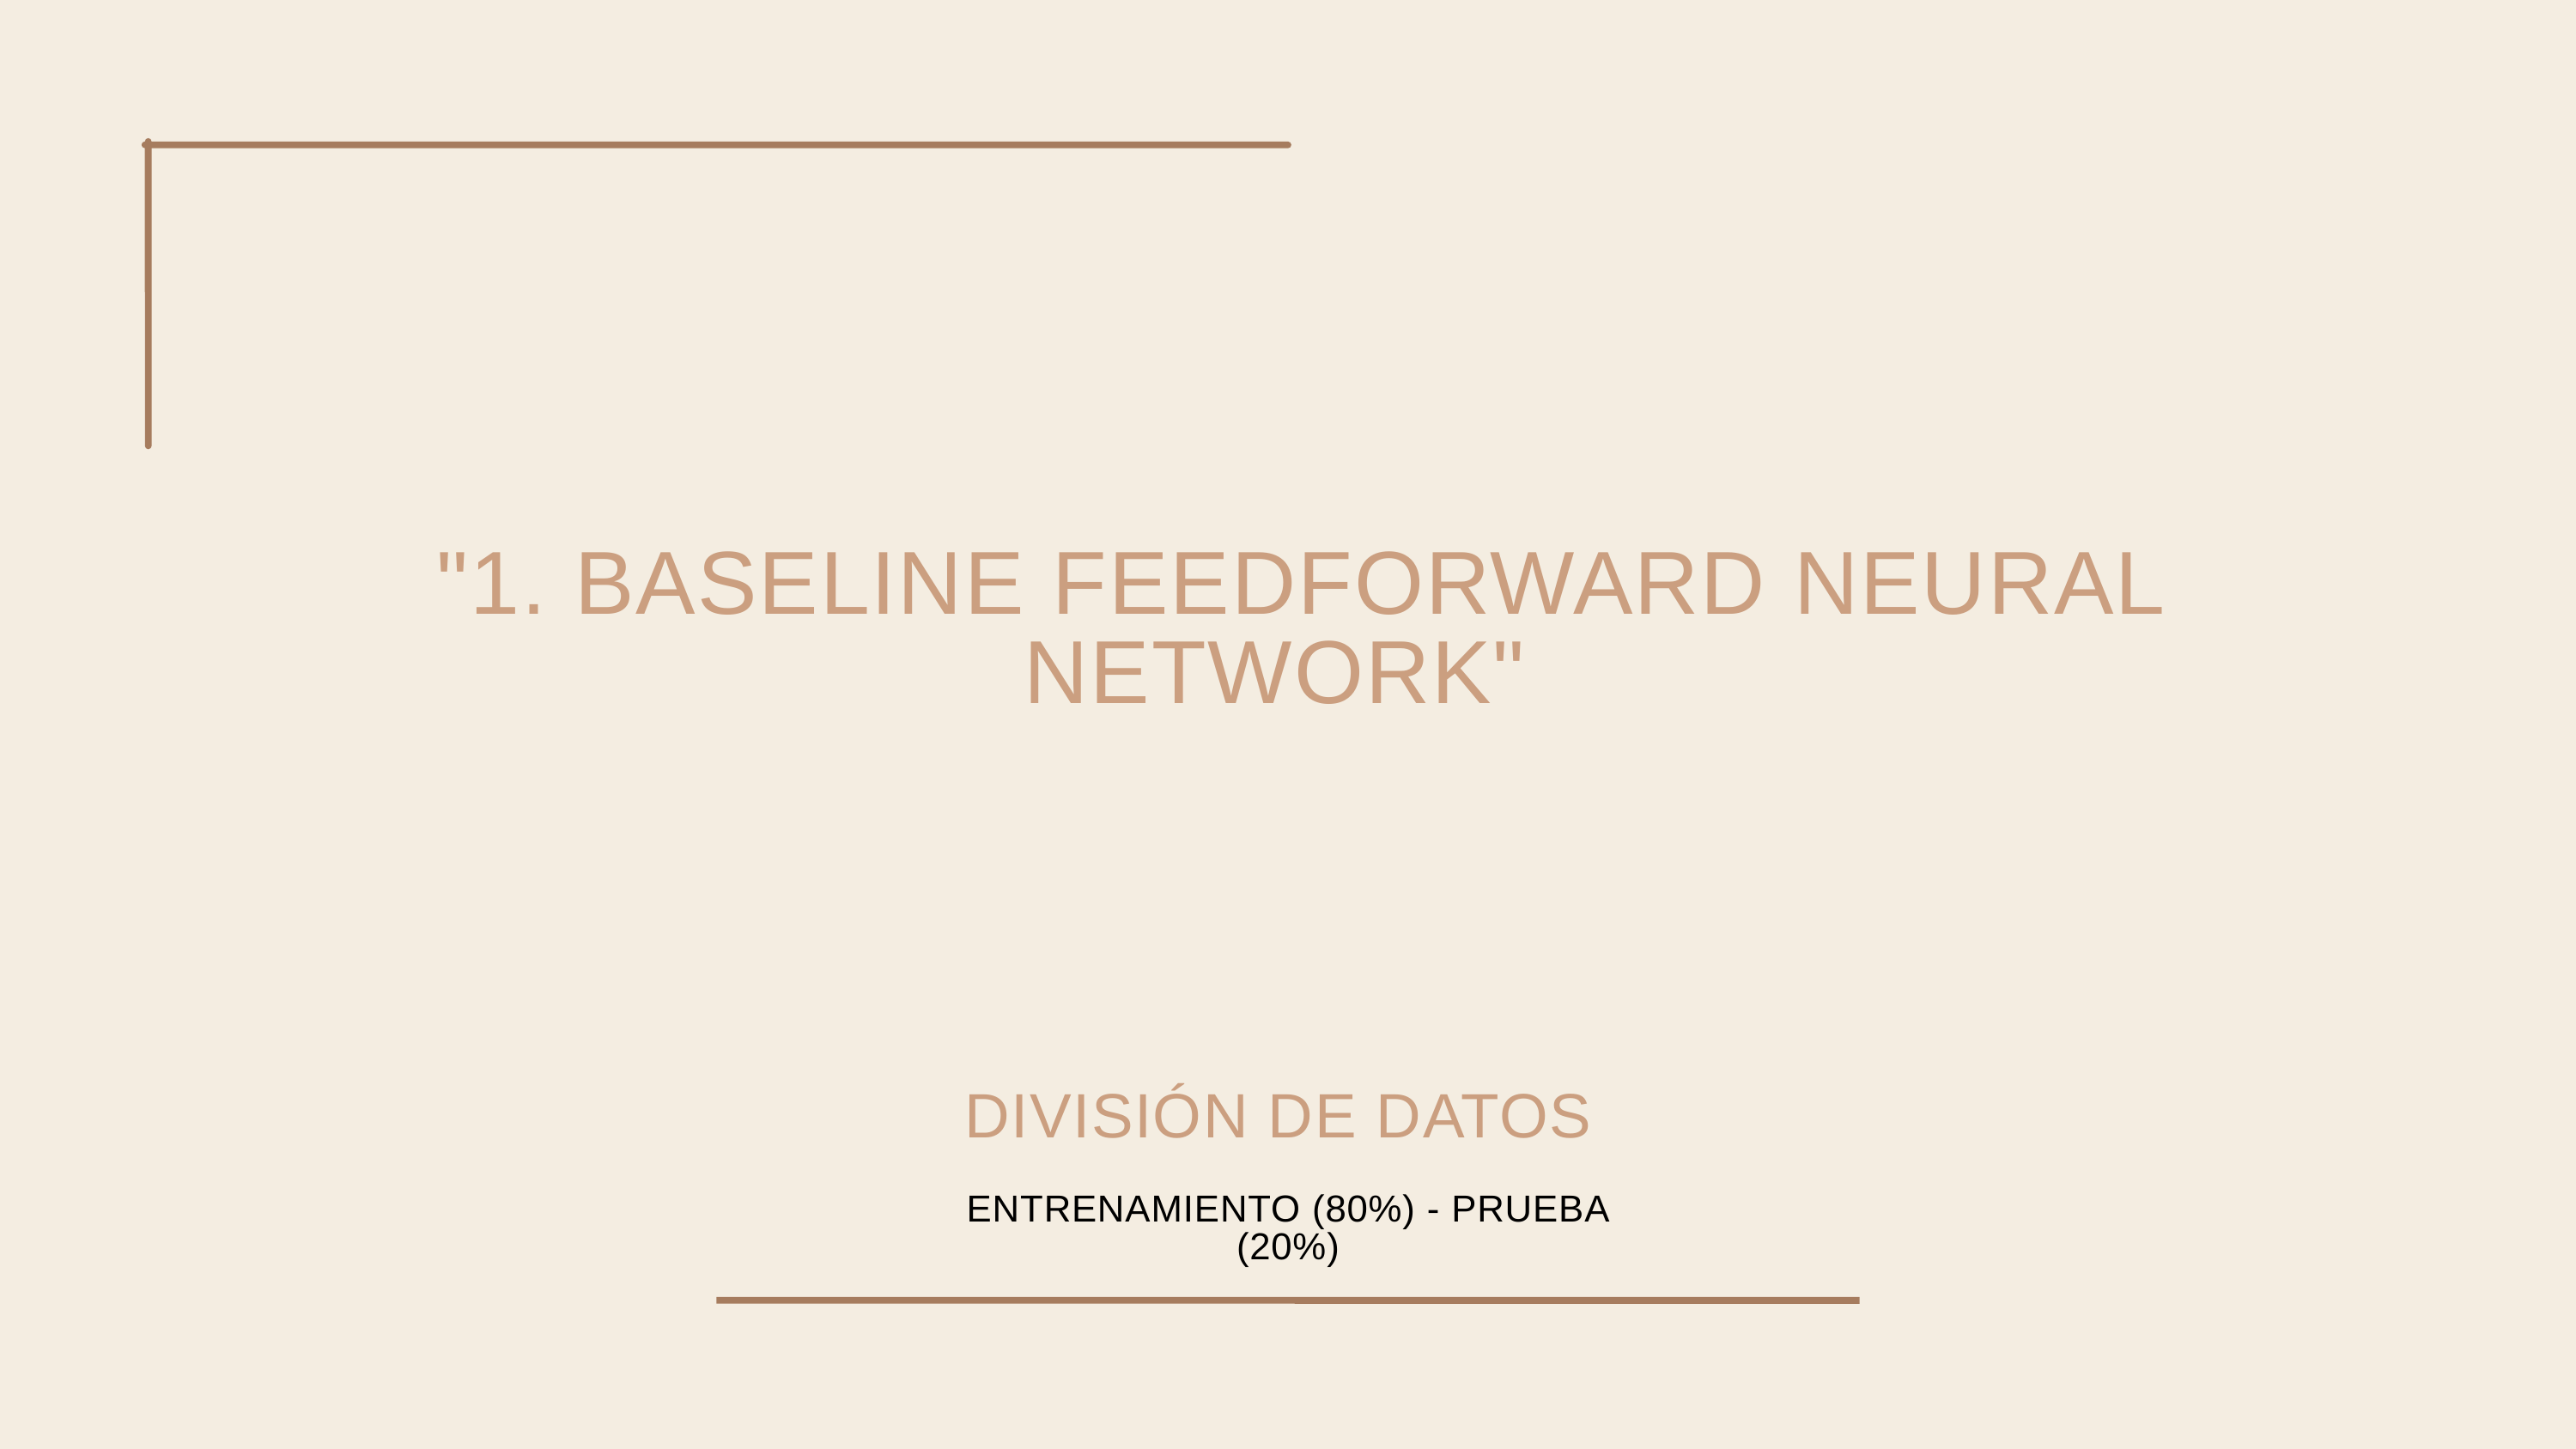

"1. BASELINE FEEDFORWARD NEURAL NETWORK"
DIVISIÓN DE DATOS
ENTRENAMIENTO (80%) - PRUEBA (20%)